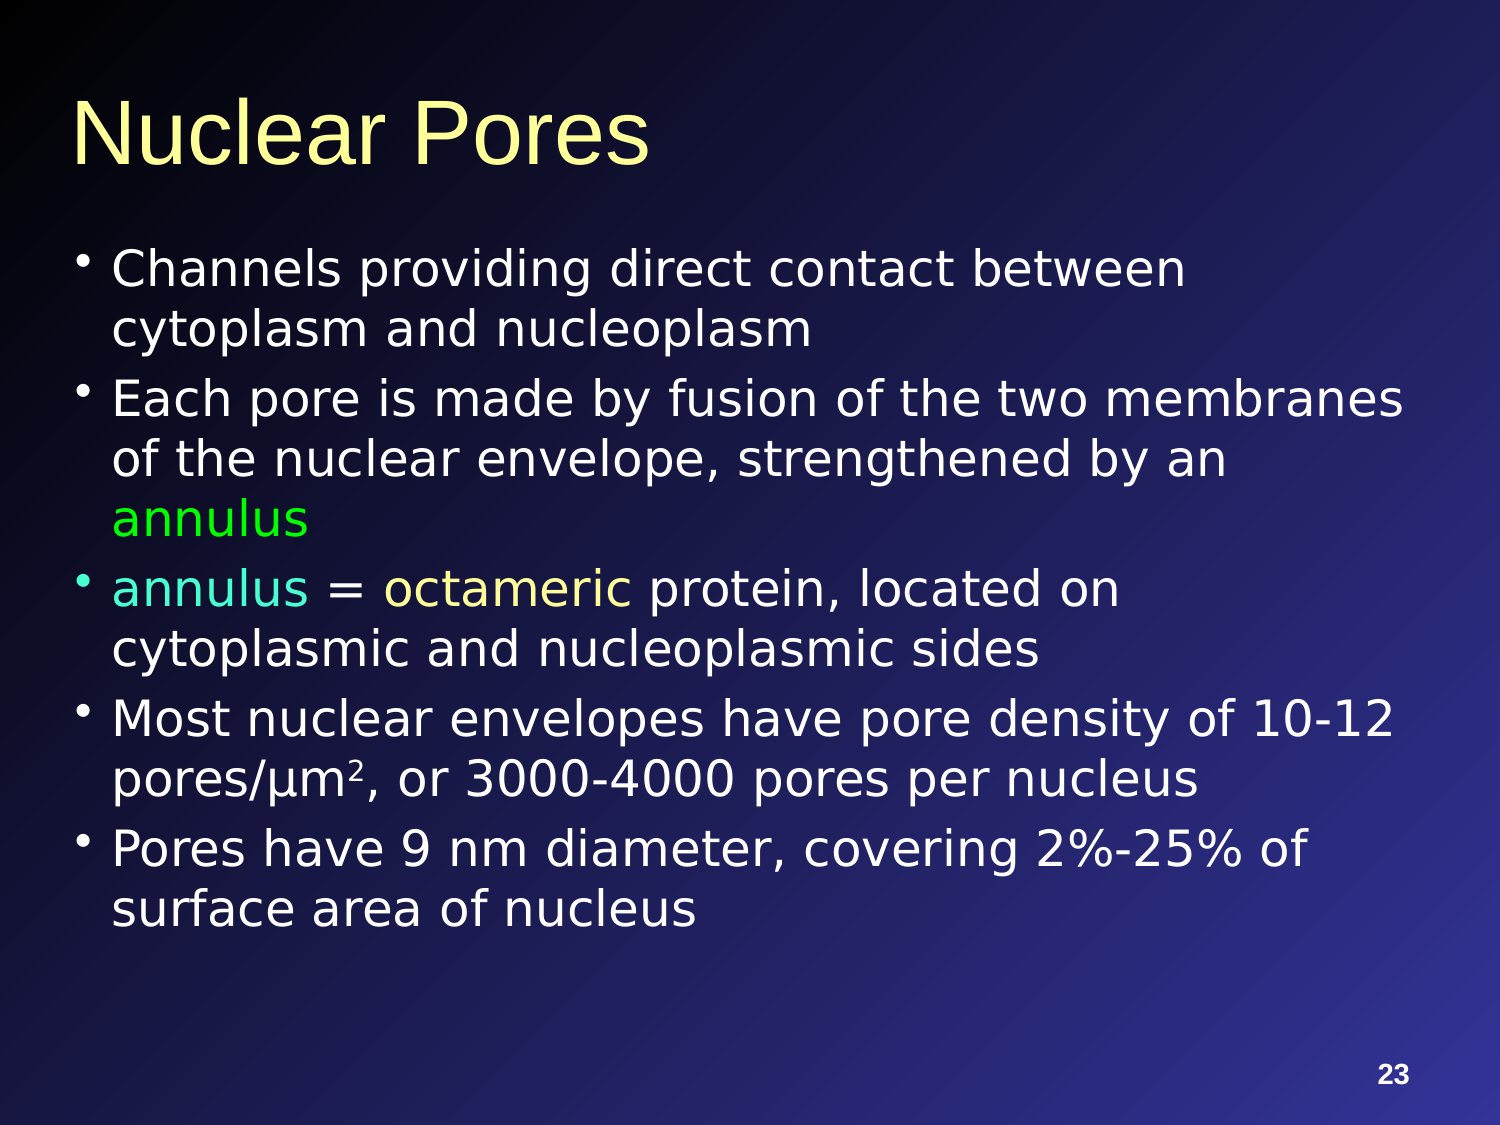

# Nuclear Pores
Channels providing direct contact between cytoplasm and nucleoplasm
Each pore is made by fusion of the two membranes of the nuclear envelope, strengthened by an annulus
annulus = octameric protein, located on cytoplasmic and nucleoplasmic sides
Most nuclear envelopes have pore density of 10-12 pores/μm2, or 3000-4000 pores per nucleus
Pores have 9 nm diameter, covering 2%-25% of surface area of nucleus
23